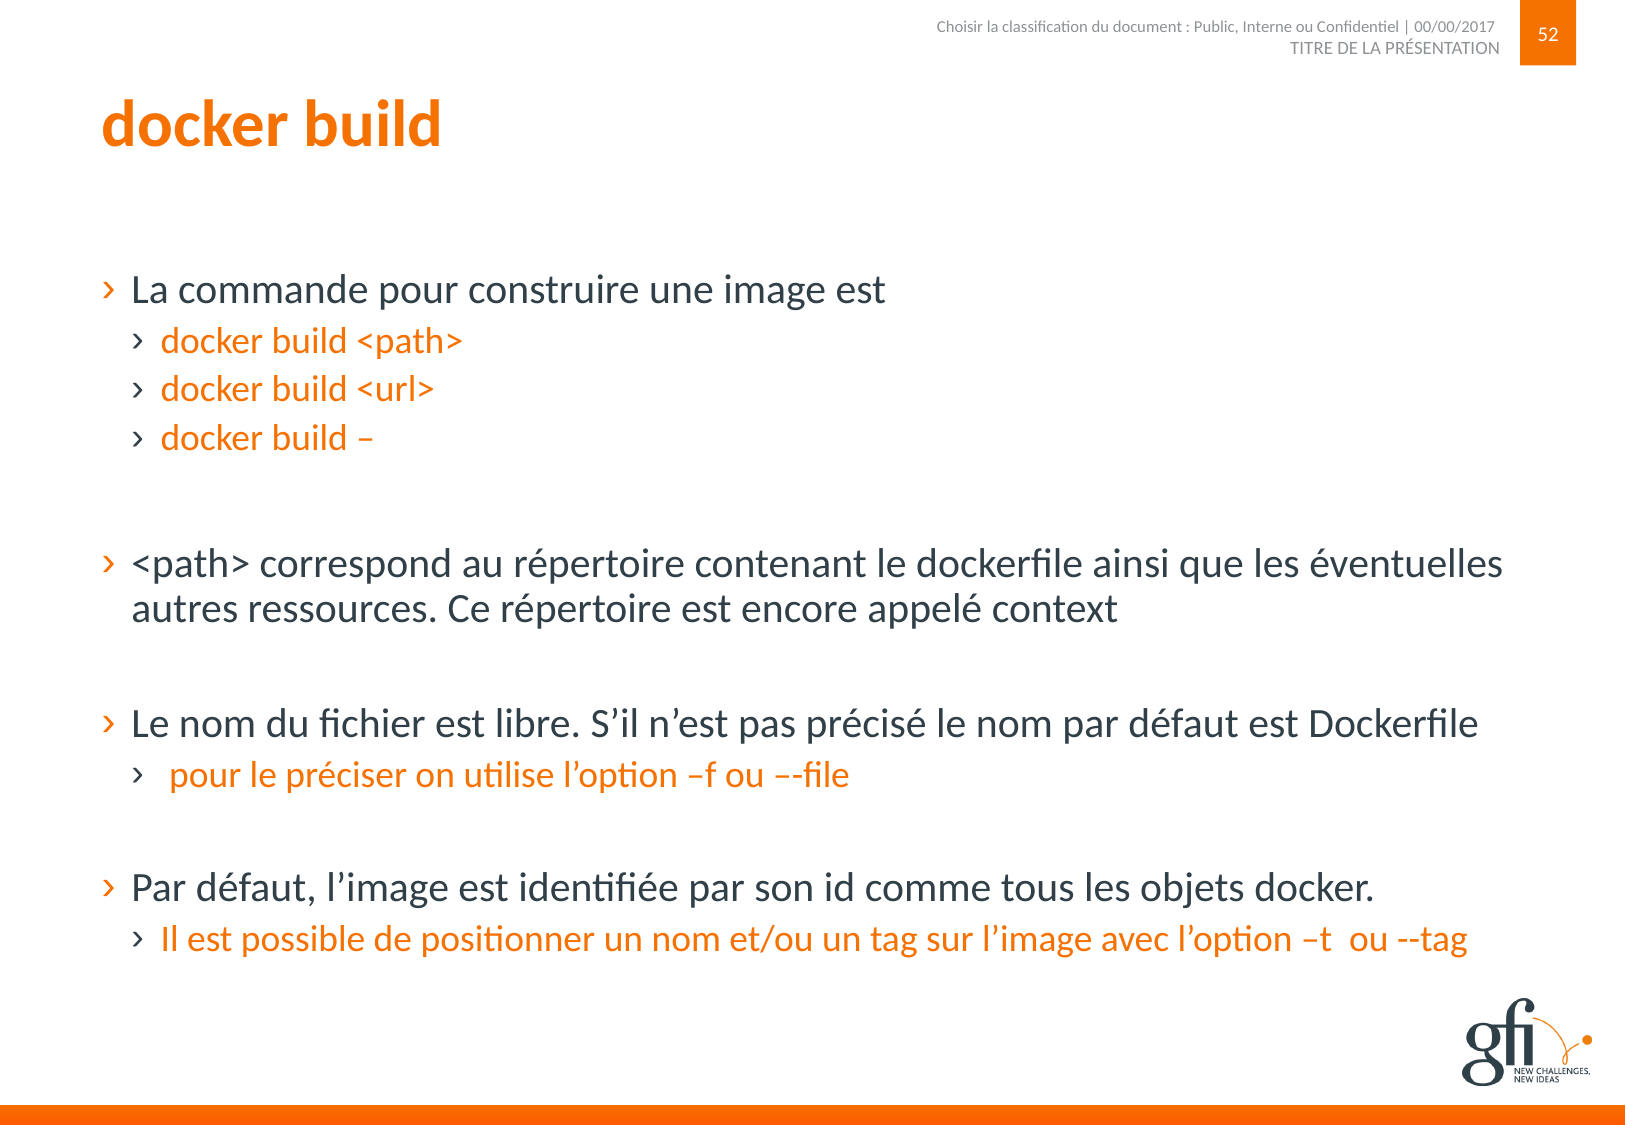

52
TITRE DE LA PRÉSENTATION
Choisir la classification du document : Public, Interne ou Confidentiel | 00/00/2017
# docker build

La commande pour construire une image est
docker build <path>
docker build <url>
docker build –

<path> correspond au répertoire contenant le dockerfile ainsi que les éventuelles autres ressources. Ce répertoire est encore appelé context

Le nom du fichier est libre. S’il n’est pas précisé le nom par défaut est Dockerfile
 pour le préciser on utilise l’option –f ou –-file

Par défaut, l’image est identifiée par son id comme tous les objets docker.
Il est possible de positionner un nom et/ou un tag sur l’image avec l’option –t  ou --tag